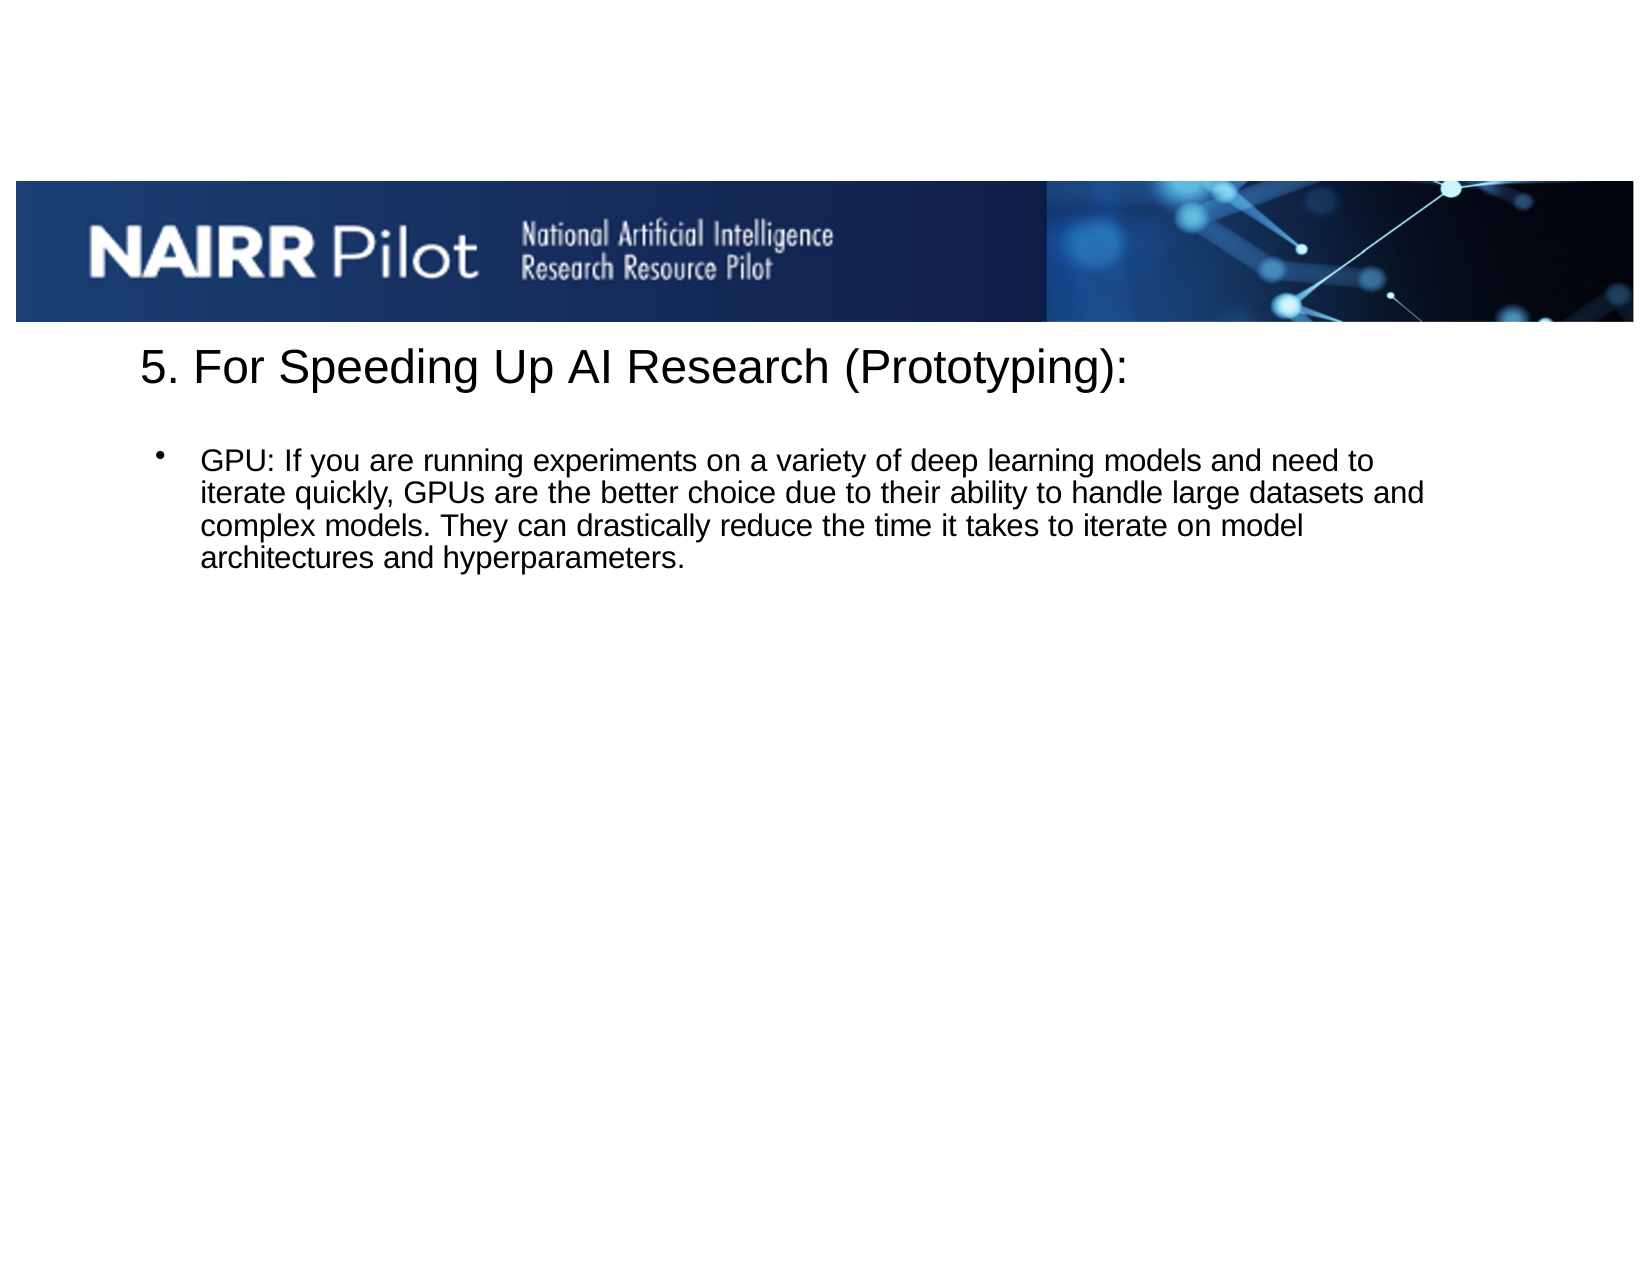

# 5. For Speeding Up AI Research (Prototyping):
GPU: If you are running experiments on a variety of deep learning models and need to iterate quickly, GPUs are the better choice due to their ability to handle large datasets and complex models. They can drastically reduce the time it takes to iterate on model architectures and hyperparameters.